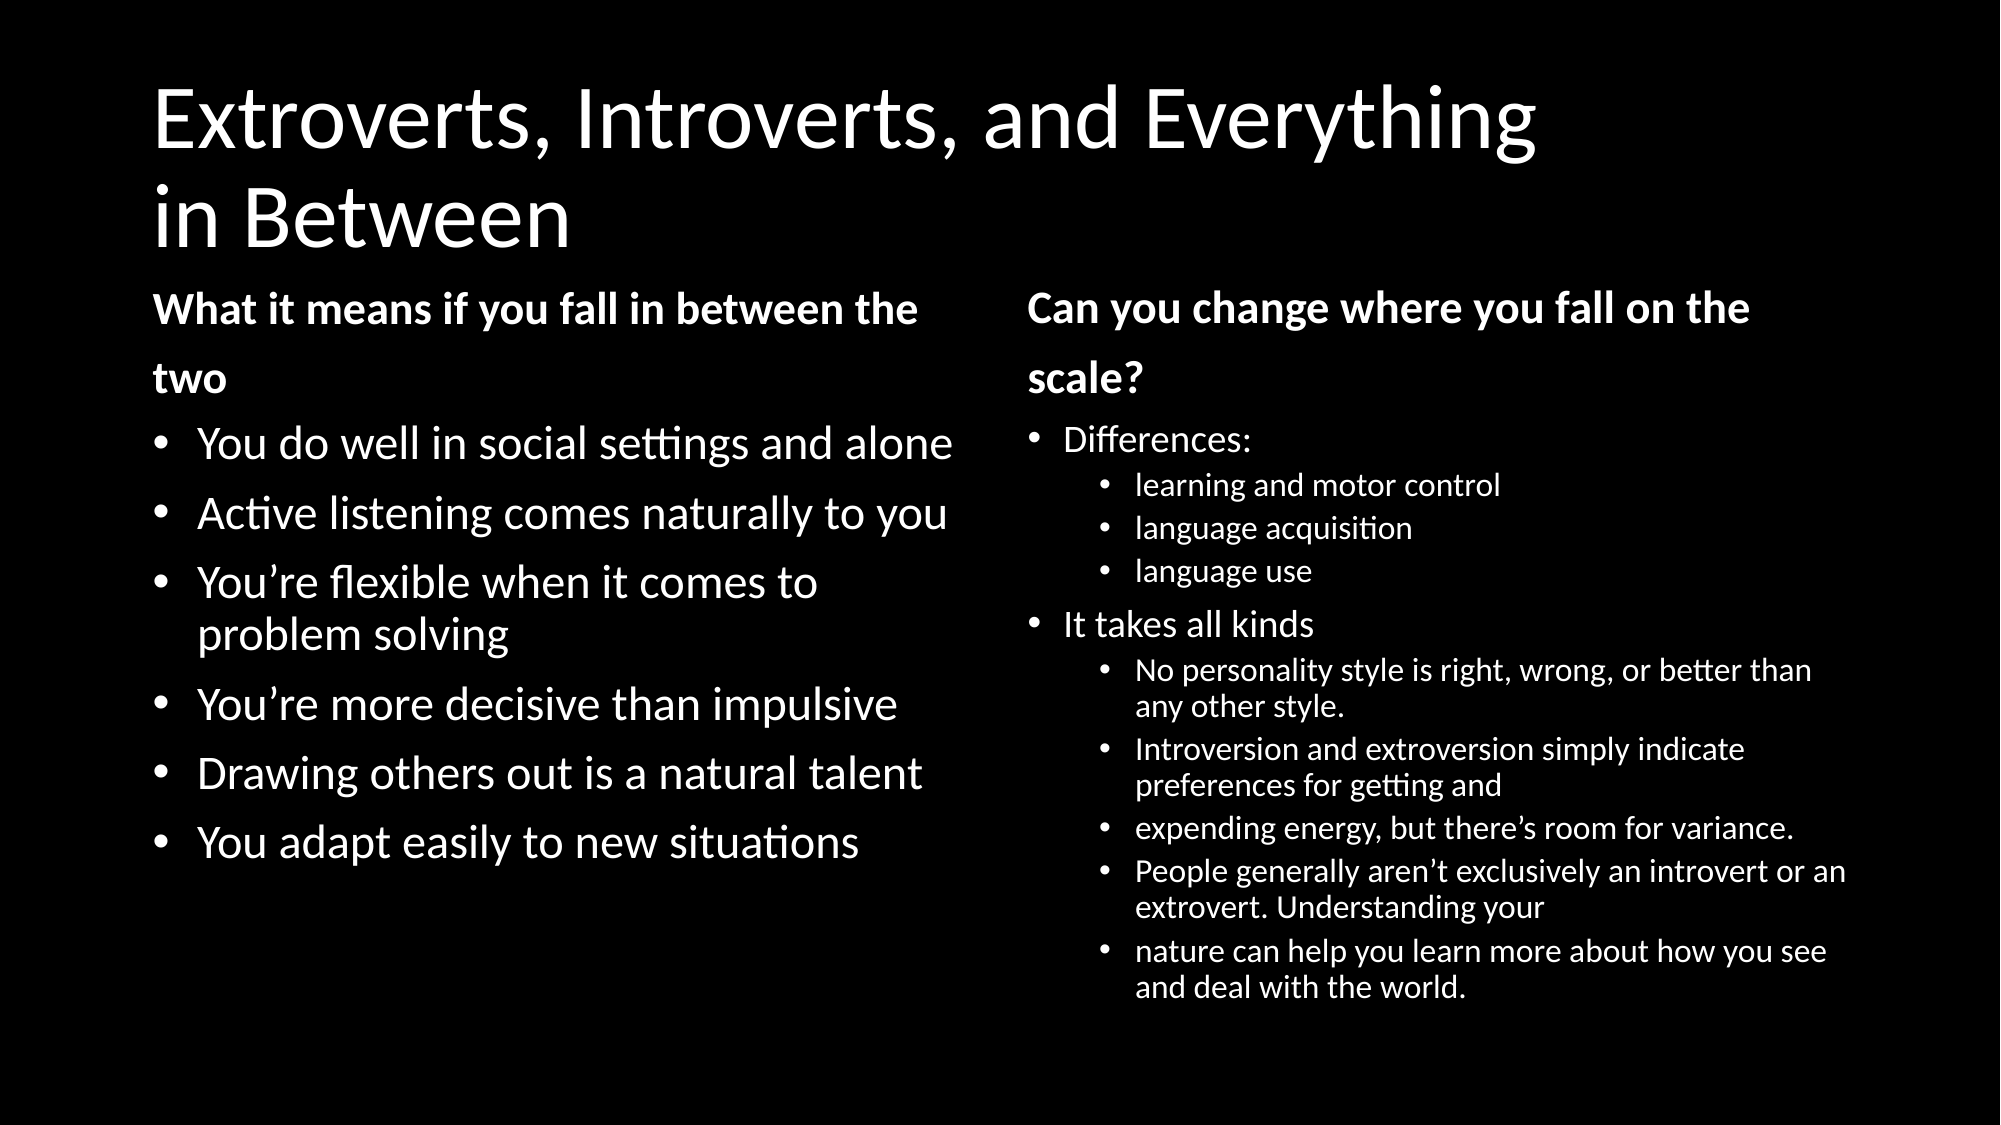

# Extroverts, Introverts, and Everything in Between
What it means if you fall in between the
two
Can you change where you fall on the
scale?
You do well in social settings and alone
Active listening comes naturally to you
You’re flexible when it comes to problem solving
You’re more decisive than impulsive
Drawing others out is a natural talent
You adapt easily to new situations
Differences:
learning and motor control
language acquisition
language use
It takes all kinds
No personality style is right, wrong, or better than any other style.
Introversion and extroversion simply indicate preferences for getting and
expending energy, but there’s room for variance.
People generally aren’t exclusively an introvert or an extrovert. Understanding your
nature can help you learn more about how you see and deal with the world.